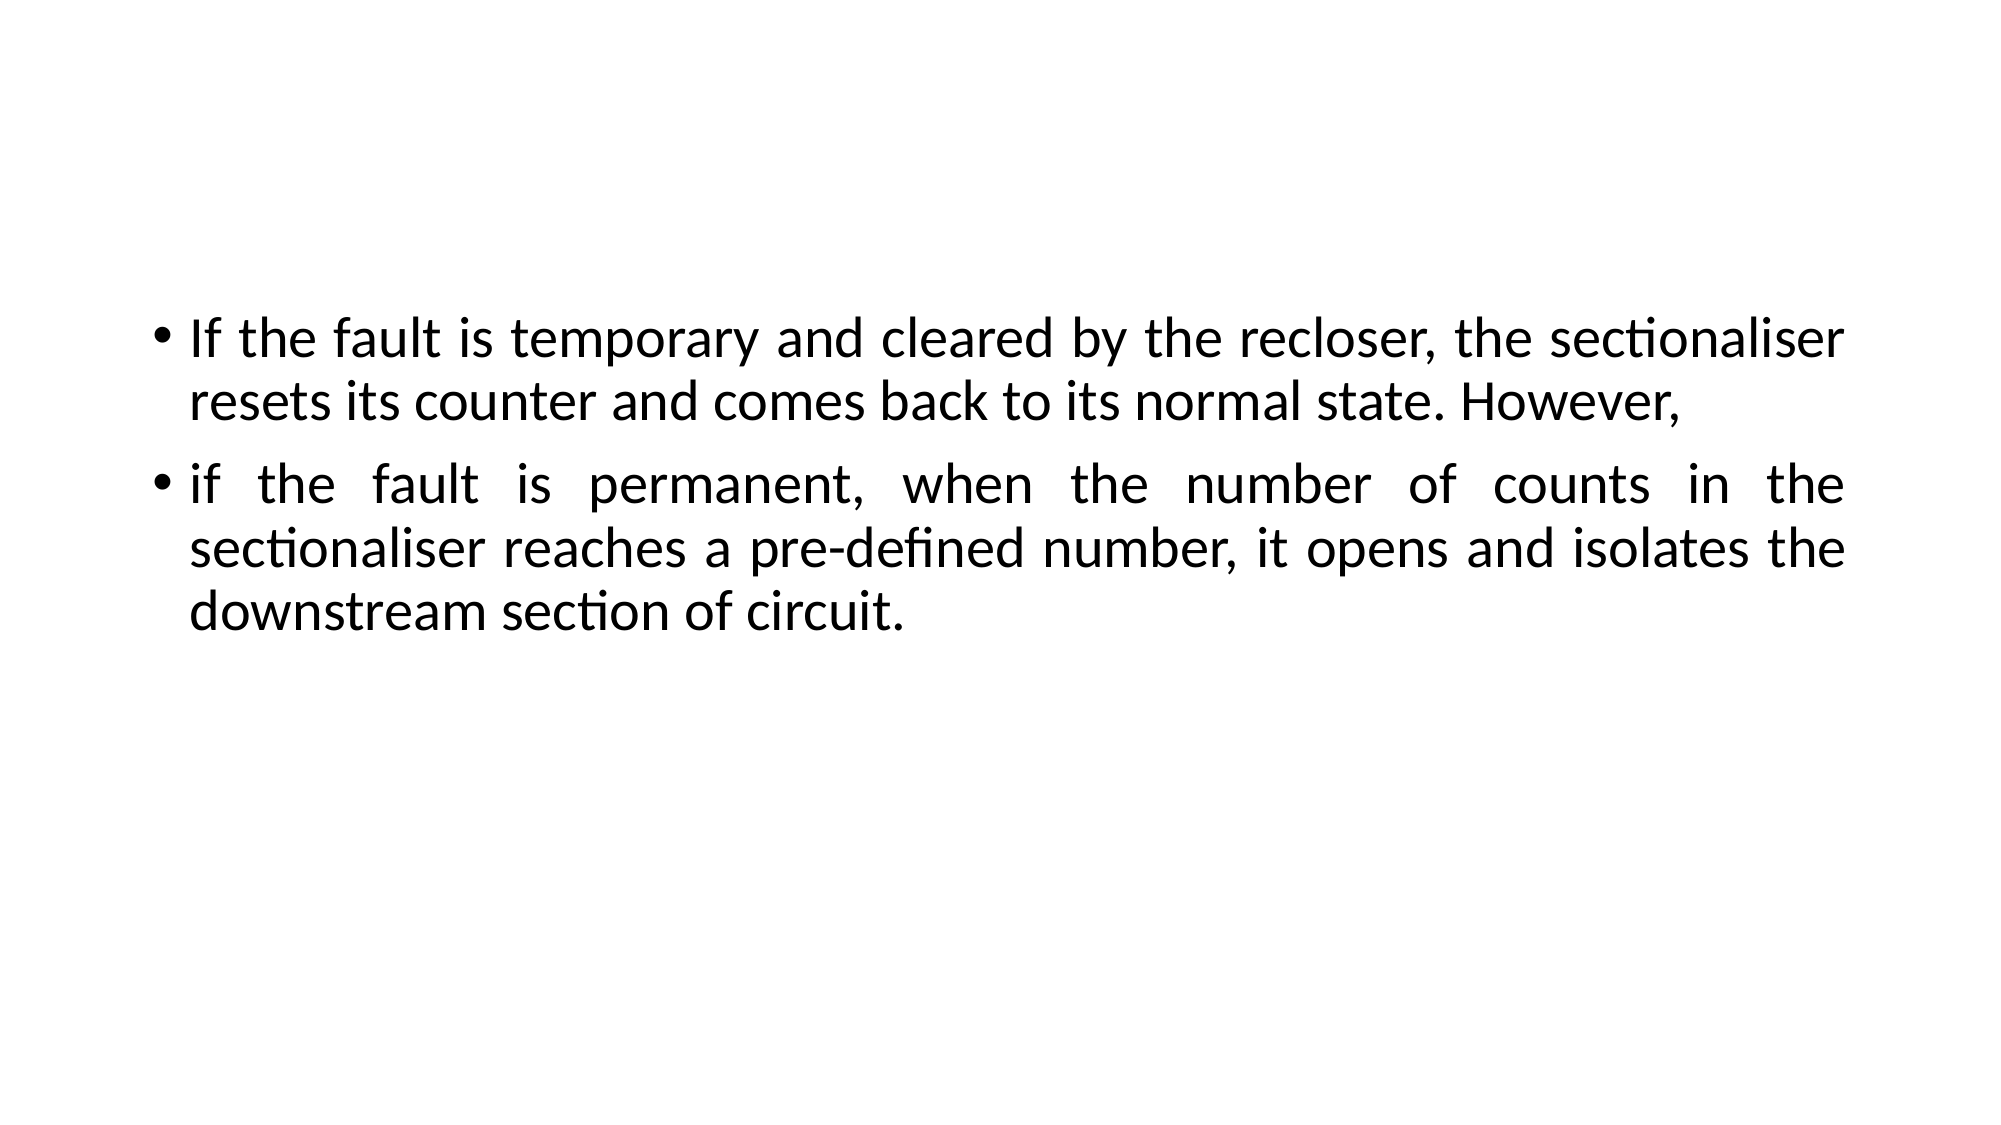

#
If the fault is temporary and cleared by the recloser, the sectionaliser resets its counter and comes back to its normal state. However,
if the fault is permanent, when the number of counts in the sectionaliser reaches a pre-defined number, it opens and isolates the downstream section of circuit.